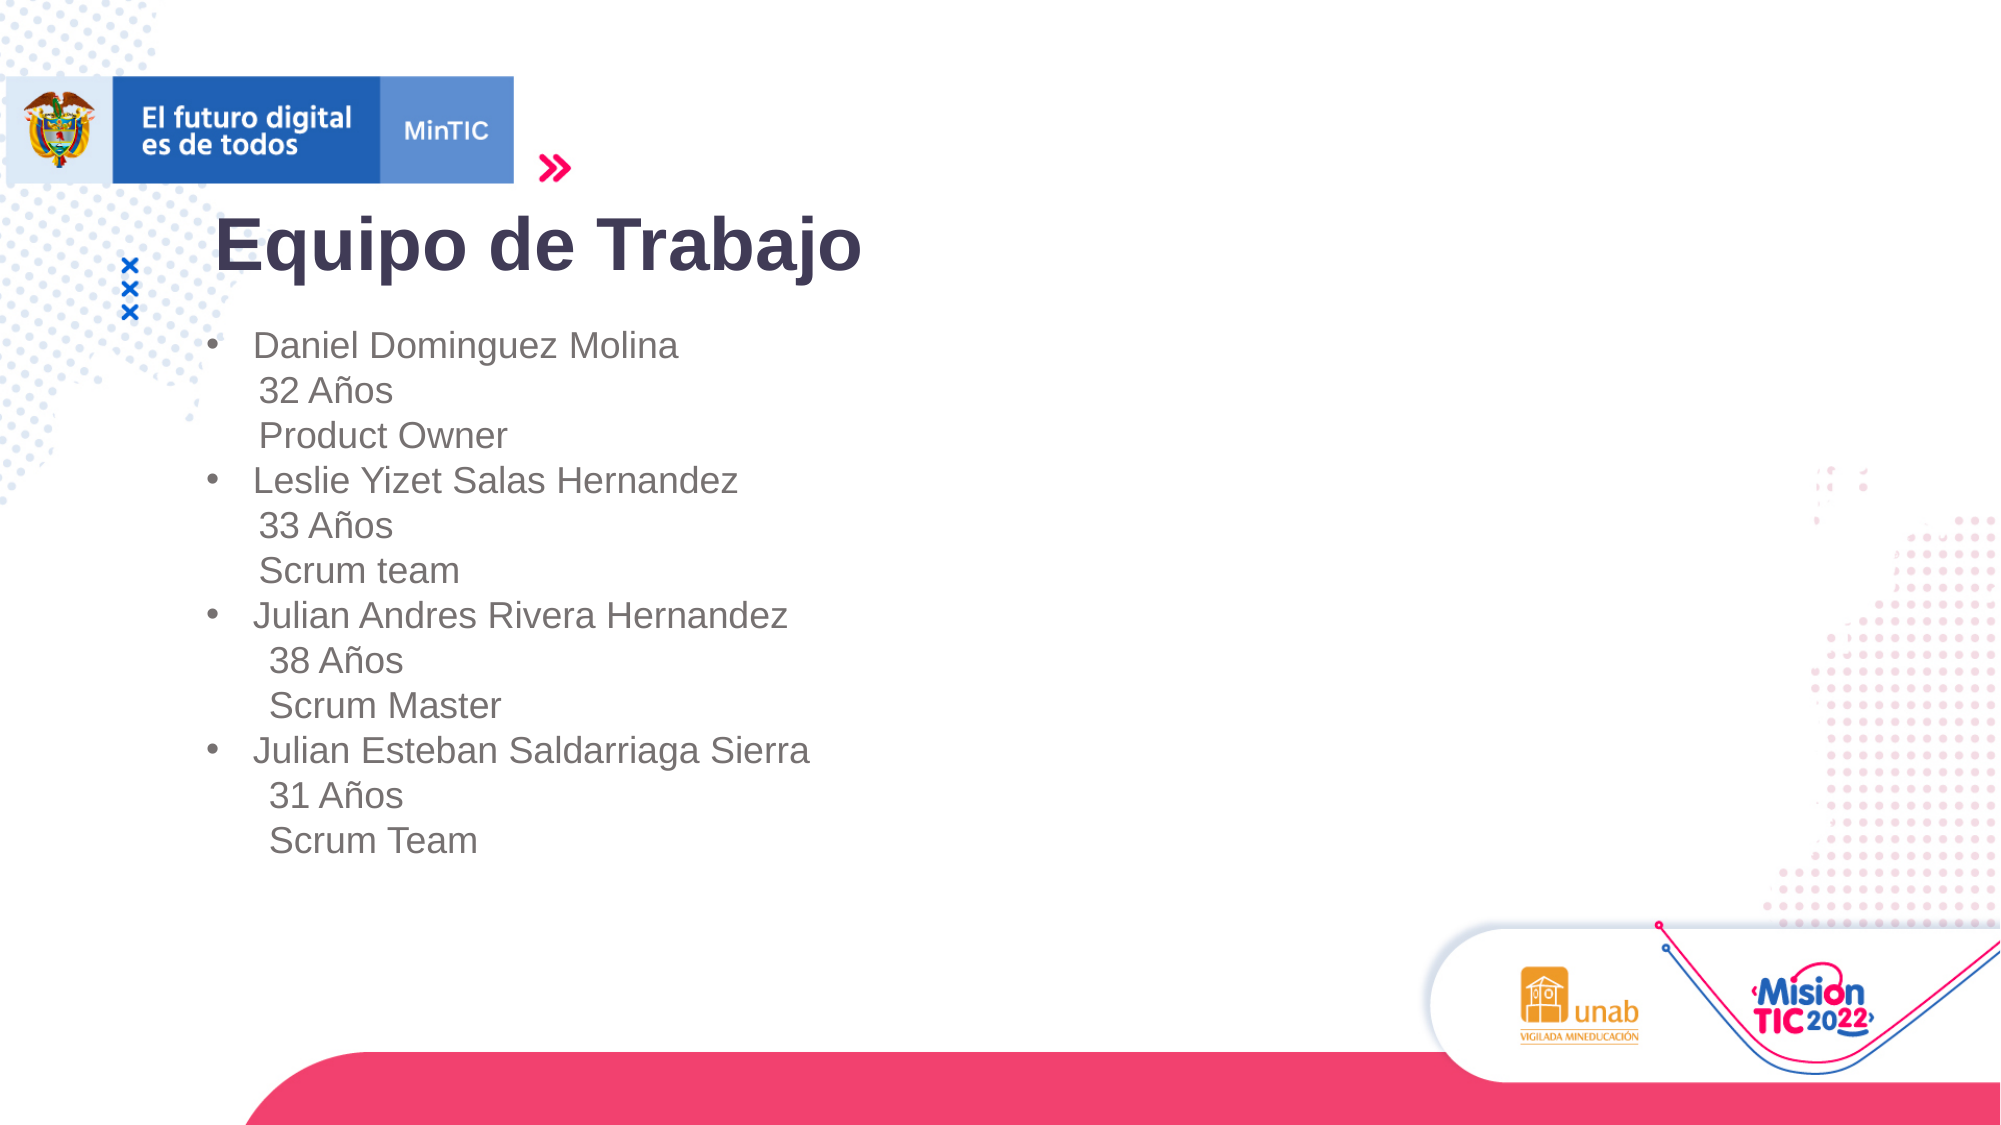

Equipo de Trabajo
Daniel Dominguez Molina
     32 Años
     Product Owner
Leslie Yizet Salas Hernandez
     33 Años
     Scrum team
Julian Andres Rivera Hernandez
      38 Años
      Scrum Master
Julian Esteban Saldarriaga Sierra
      31 Años
      Scrum Team